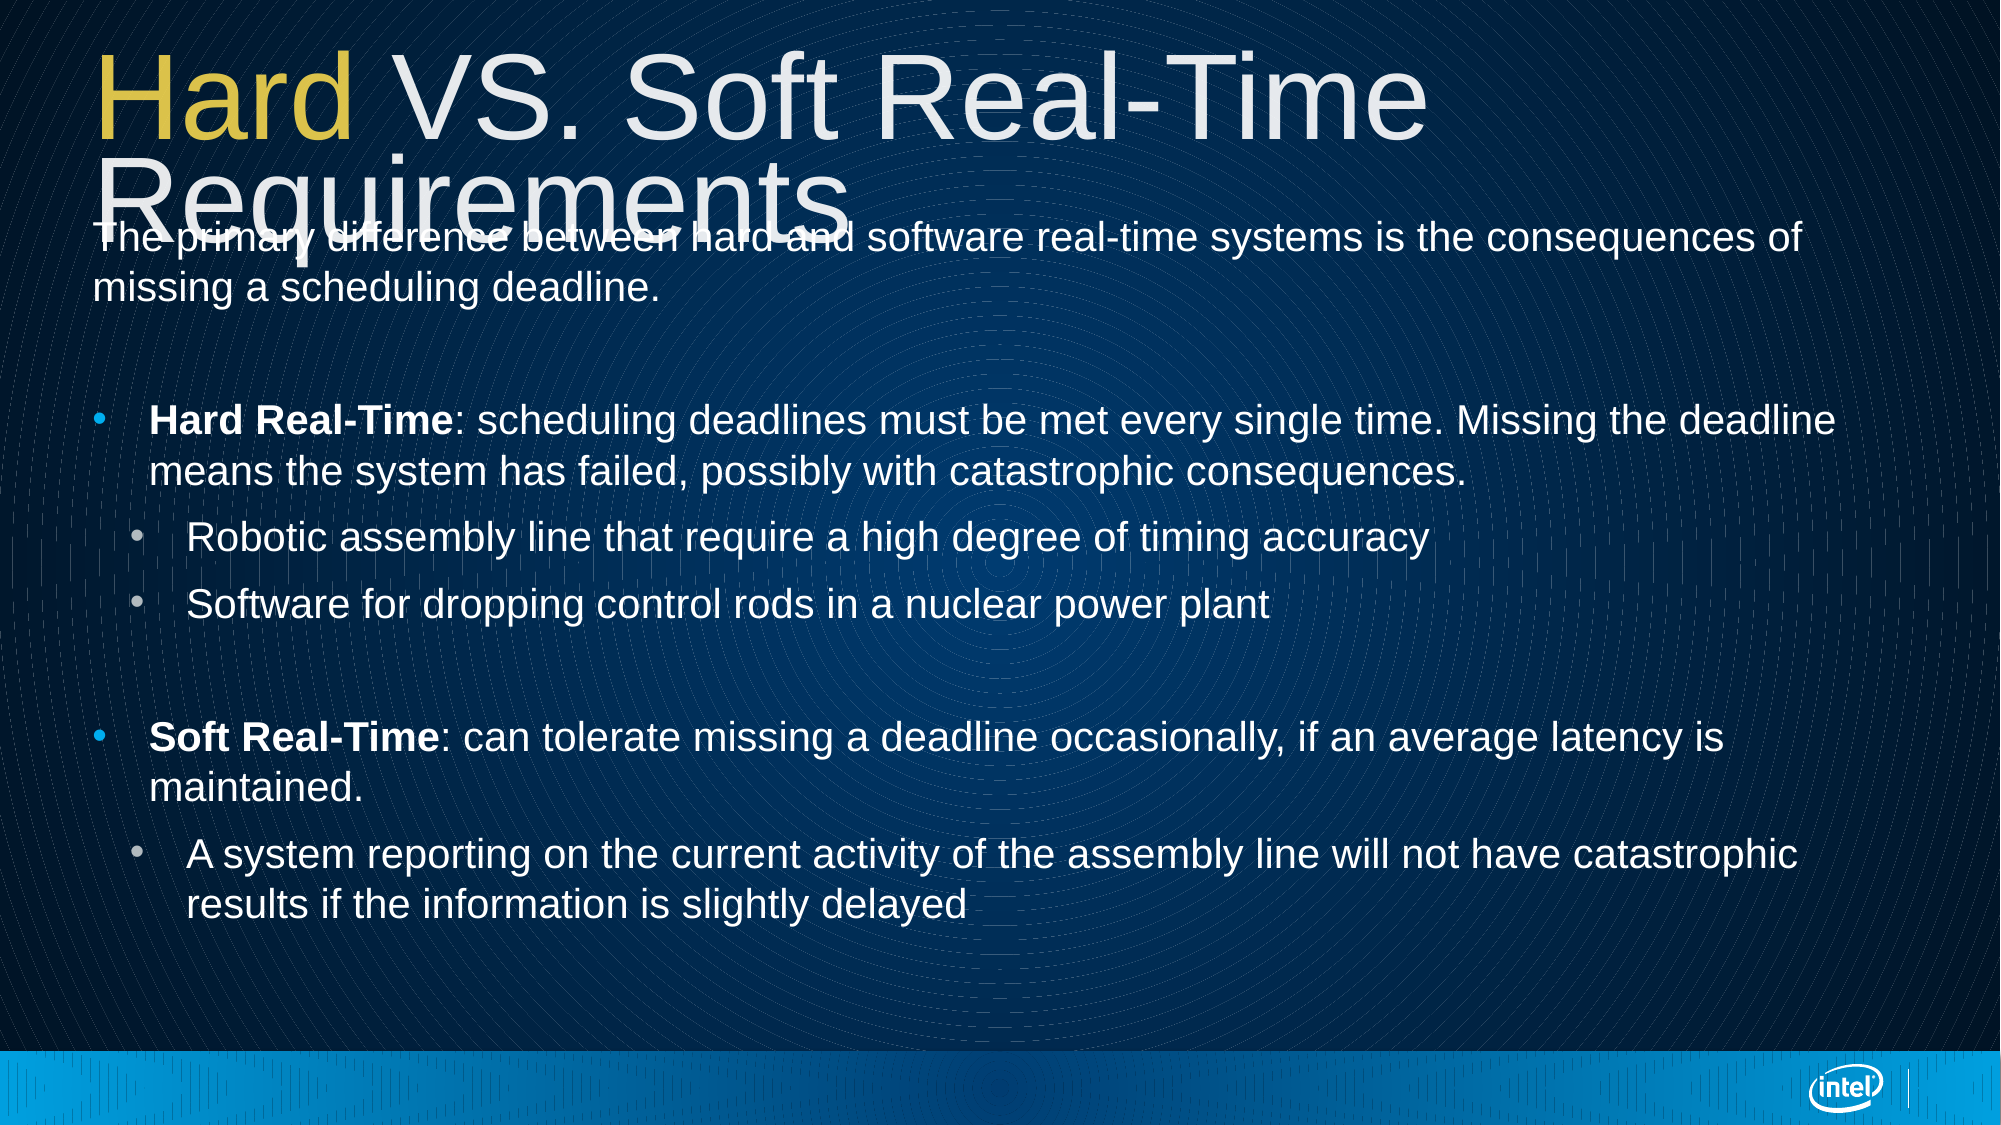

# Hard VS. Soft Real-Time Requirements
The primary difference between hard and software real-time systems is the consequences of missing a scheduling deadline.

Hard Real-Time: scheduling deadlines must be met every single time. Missing the deadline means the system has failed, possibly with catastrophic consequences.
Robotic assembly line that require a high degree of timing accuracy
Software for dropping control rods in a nuclear power plant

Soft Real-Time: can tolerate missing a deadline occasionally, if an average latency is maintained.
A system reporting on the current activity of the assembly line will not have catastrophic results if the information is slightly delayed